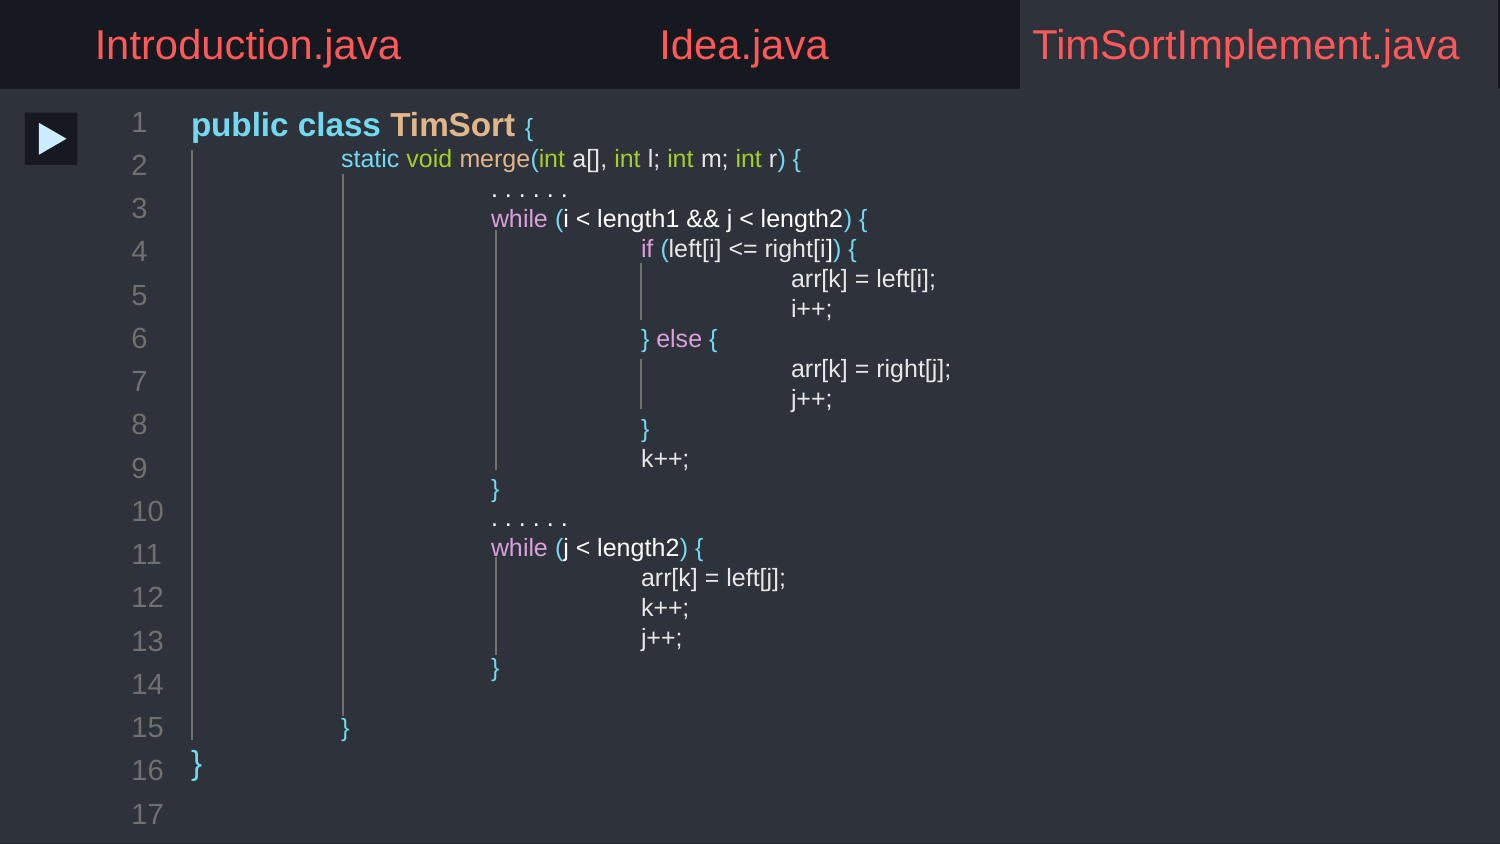

Introduction.java
Idea.java
TimSortImplement.java

public class TimSort {
	static void merge(int a[], int l; int m; int r) {
		. . . . . .
		while (i < length1 && j < length2) {
			if (left[i] <= right[i]) {
				arr[k] = left[i];
				i++;
			} else {
				arr[k] = right[j];
				j++;
			}
			k++;
		}
		. . . . . .
		while (j < length2) {
			arr[k] = left[j];
			k++;
			j++;
		}

	}
}